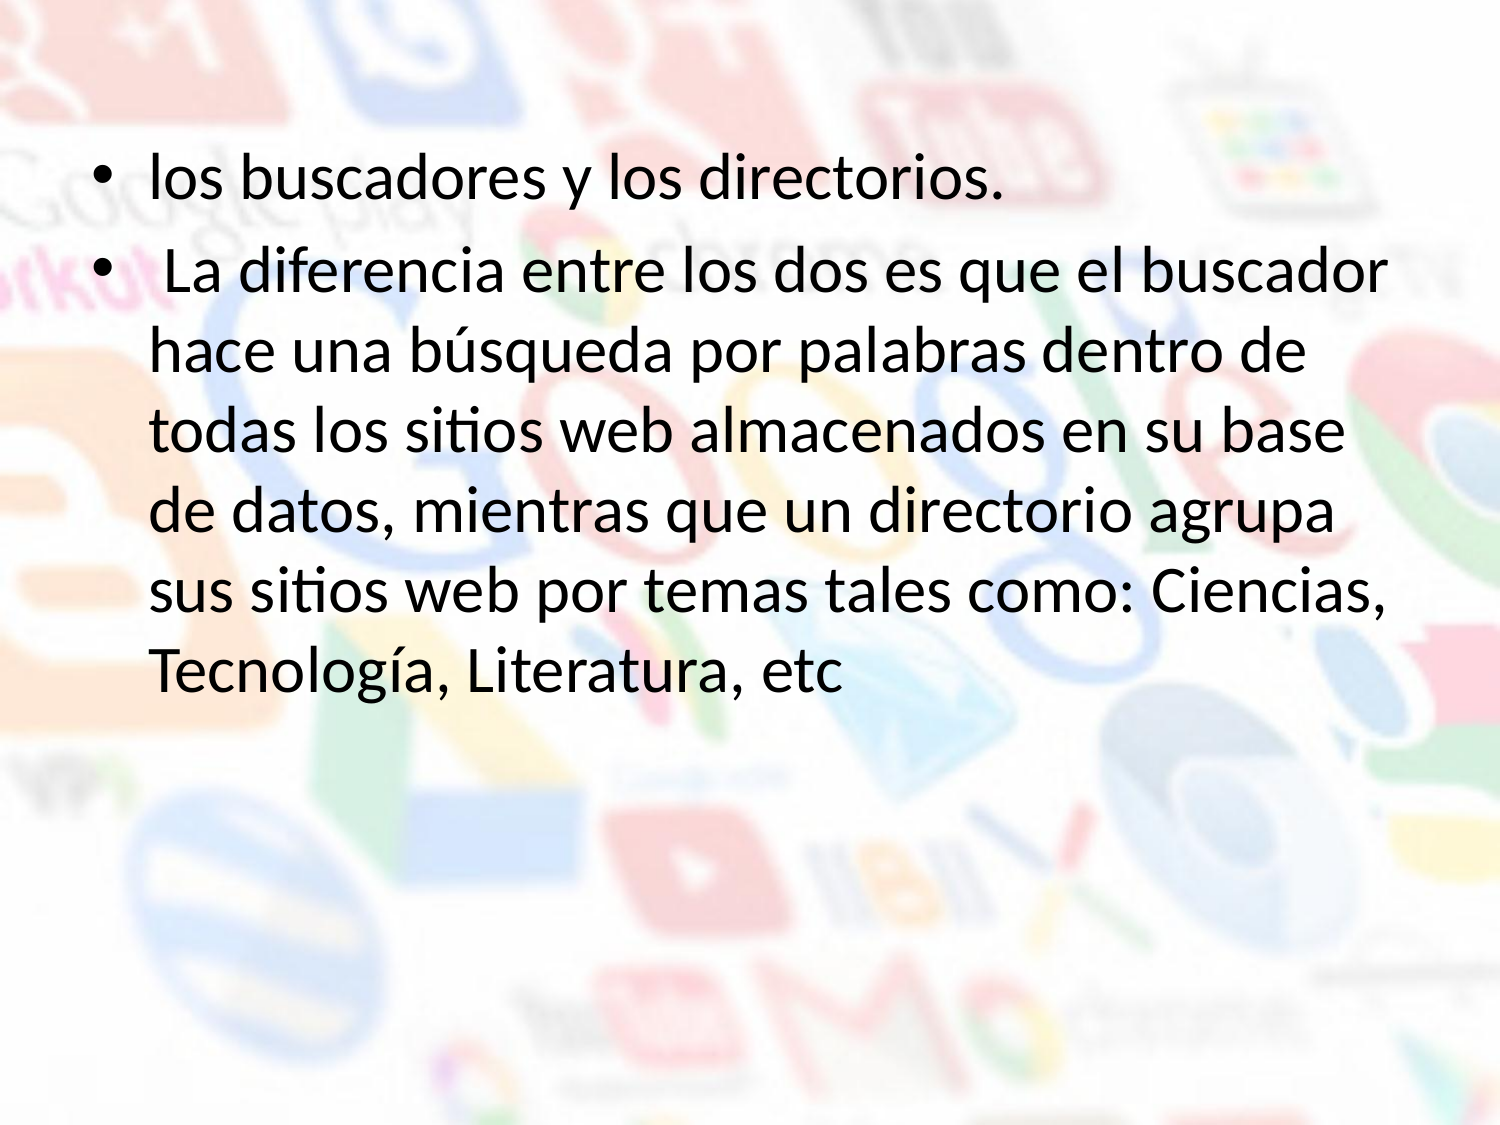

los buscadores y los directorios.
 La diferencia entre los dos es que el buscador hace una búsqueda por palabras dentro de todas los sitios web almacenados en su base de datos, mientras que un directorio agrupa sus sitios web por temas tales como: Ciencias, Tecnología, Literatura, etc